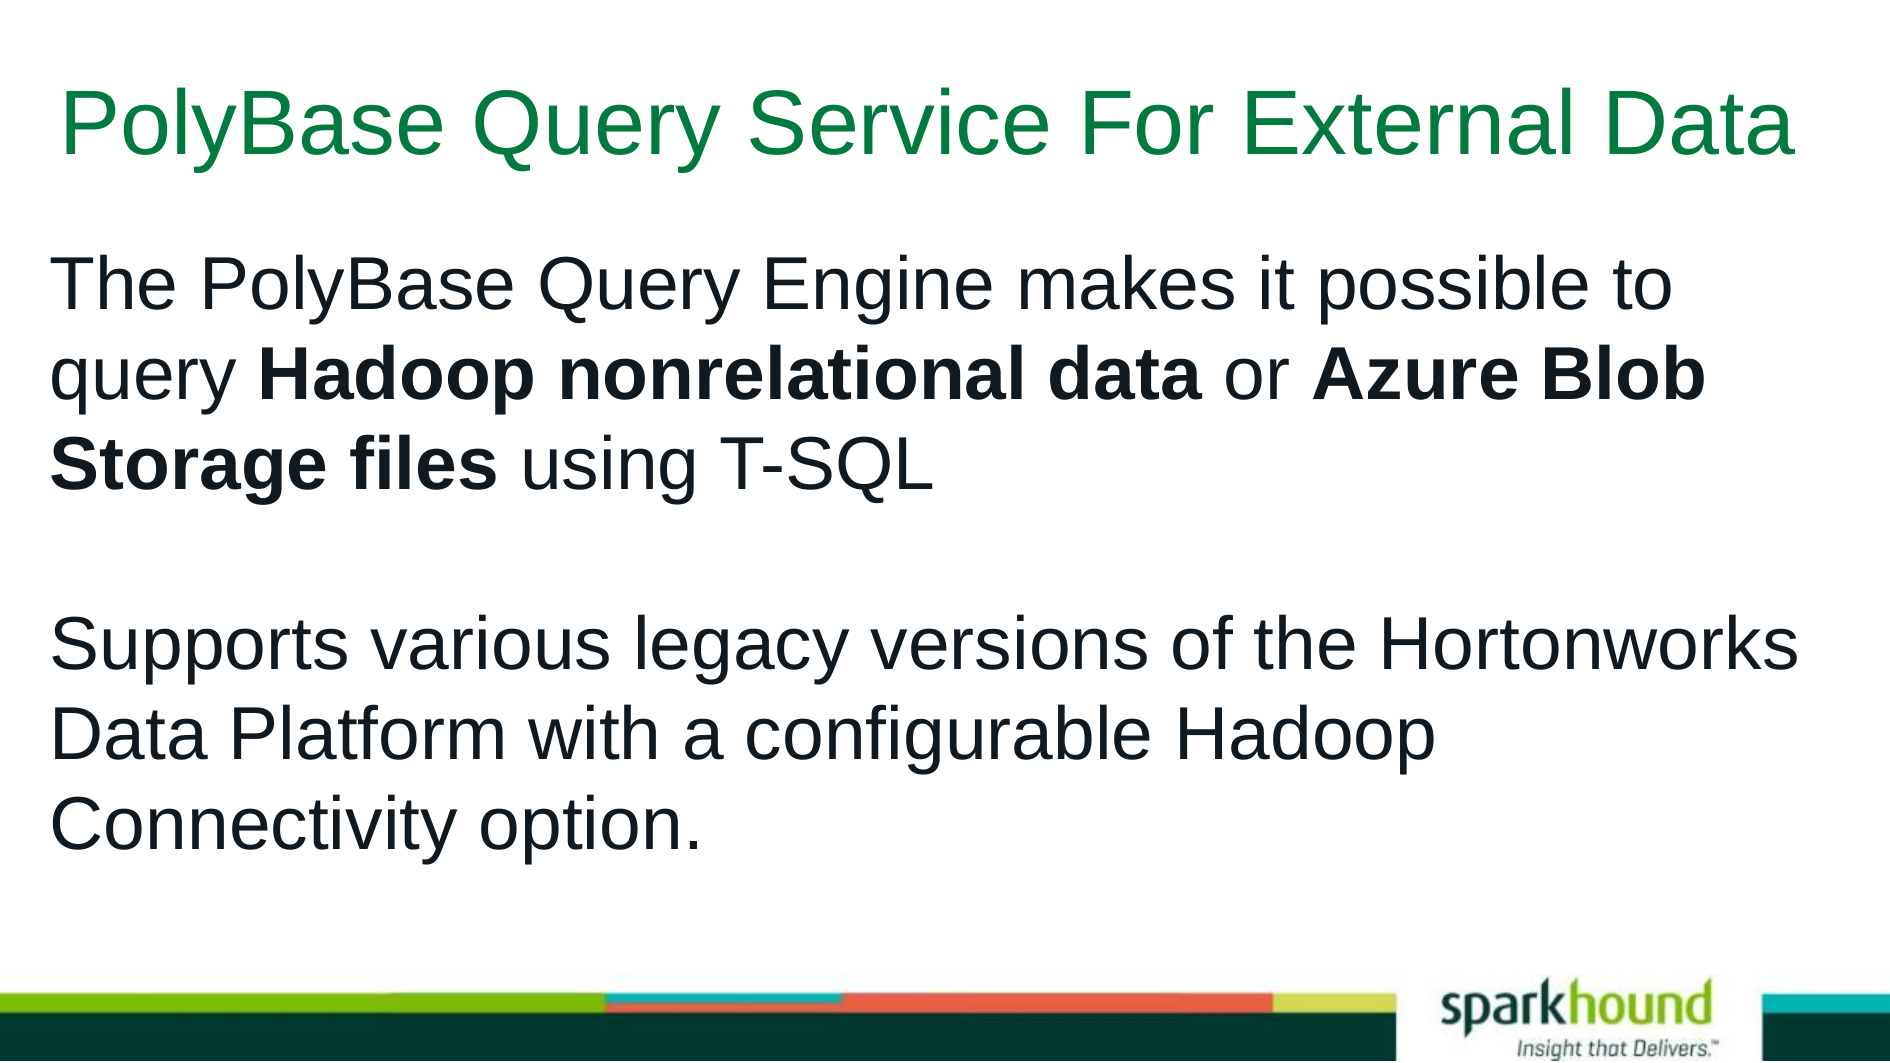

# PolyBase Query Service For External Data
The PolyBase Query Engine makes it possible to query Hadoop nonrelational data or Azure Blob Storage files using T-SQL

Supports various legacy versions of the Hortonworks Data Platform with a configurable Hadoop Connectivity option.